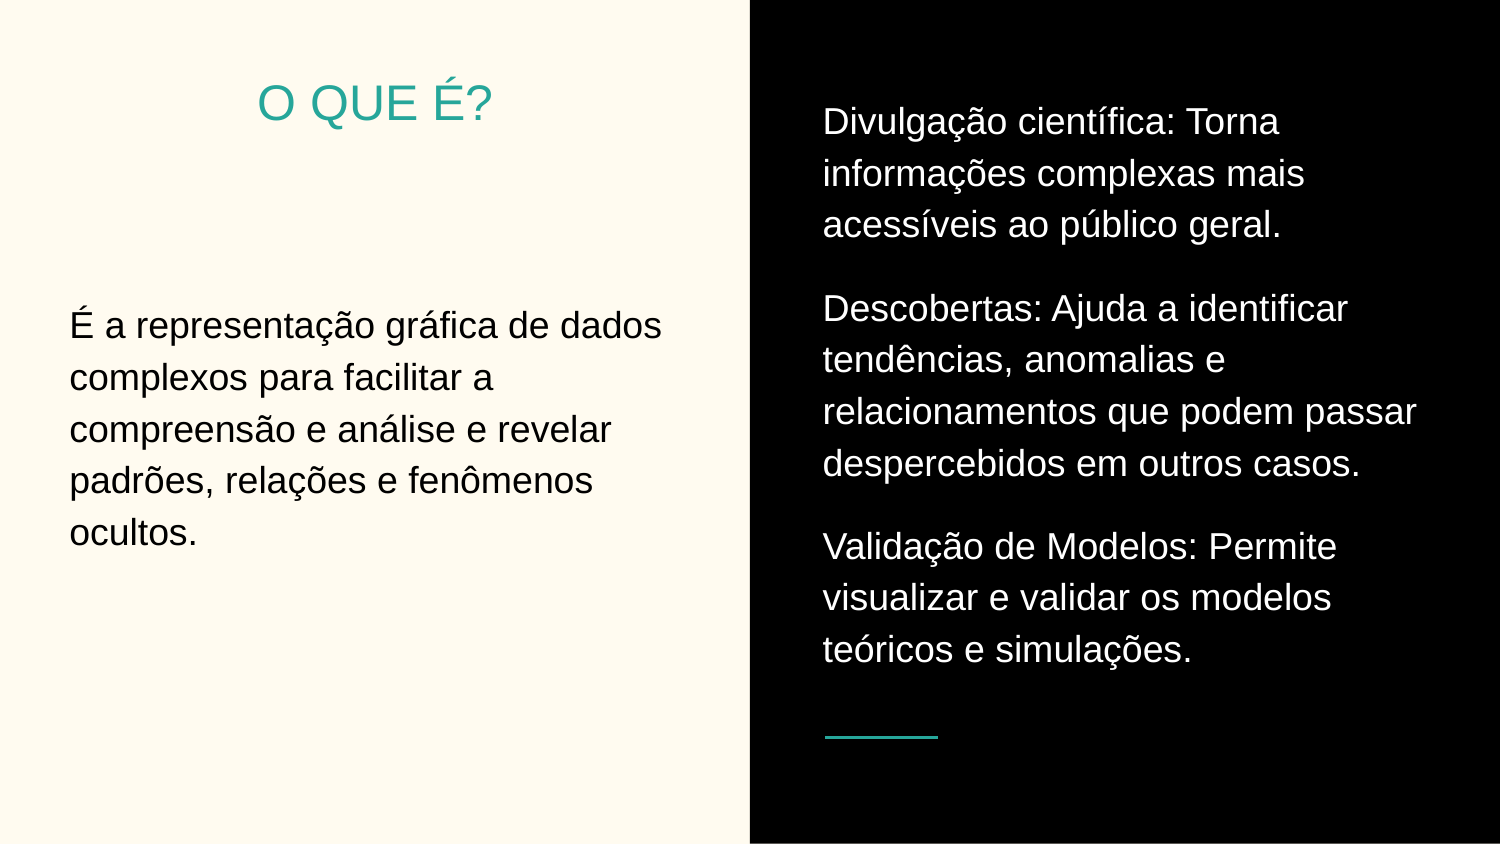

O QUE É?
Divulgação científica: Torna informações complexas mais acessíveis ao público geral.
Descobertas: Ajuda a identificar tendências, anomalias e relacionamentos que podem passar despercebidos em outros casos.
Validação de Modelos: Permite visualizar e validar os modelos teóricos e simulações.

É a representação gráfica de dados complexos para facilitar a compreensão e análise e revelar padrões, relações e fenômenos ocultos.